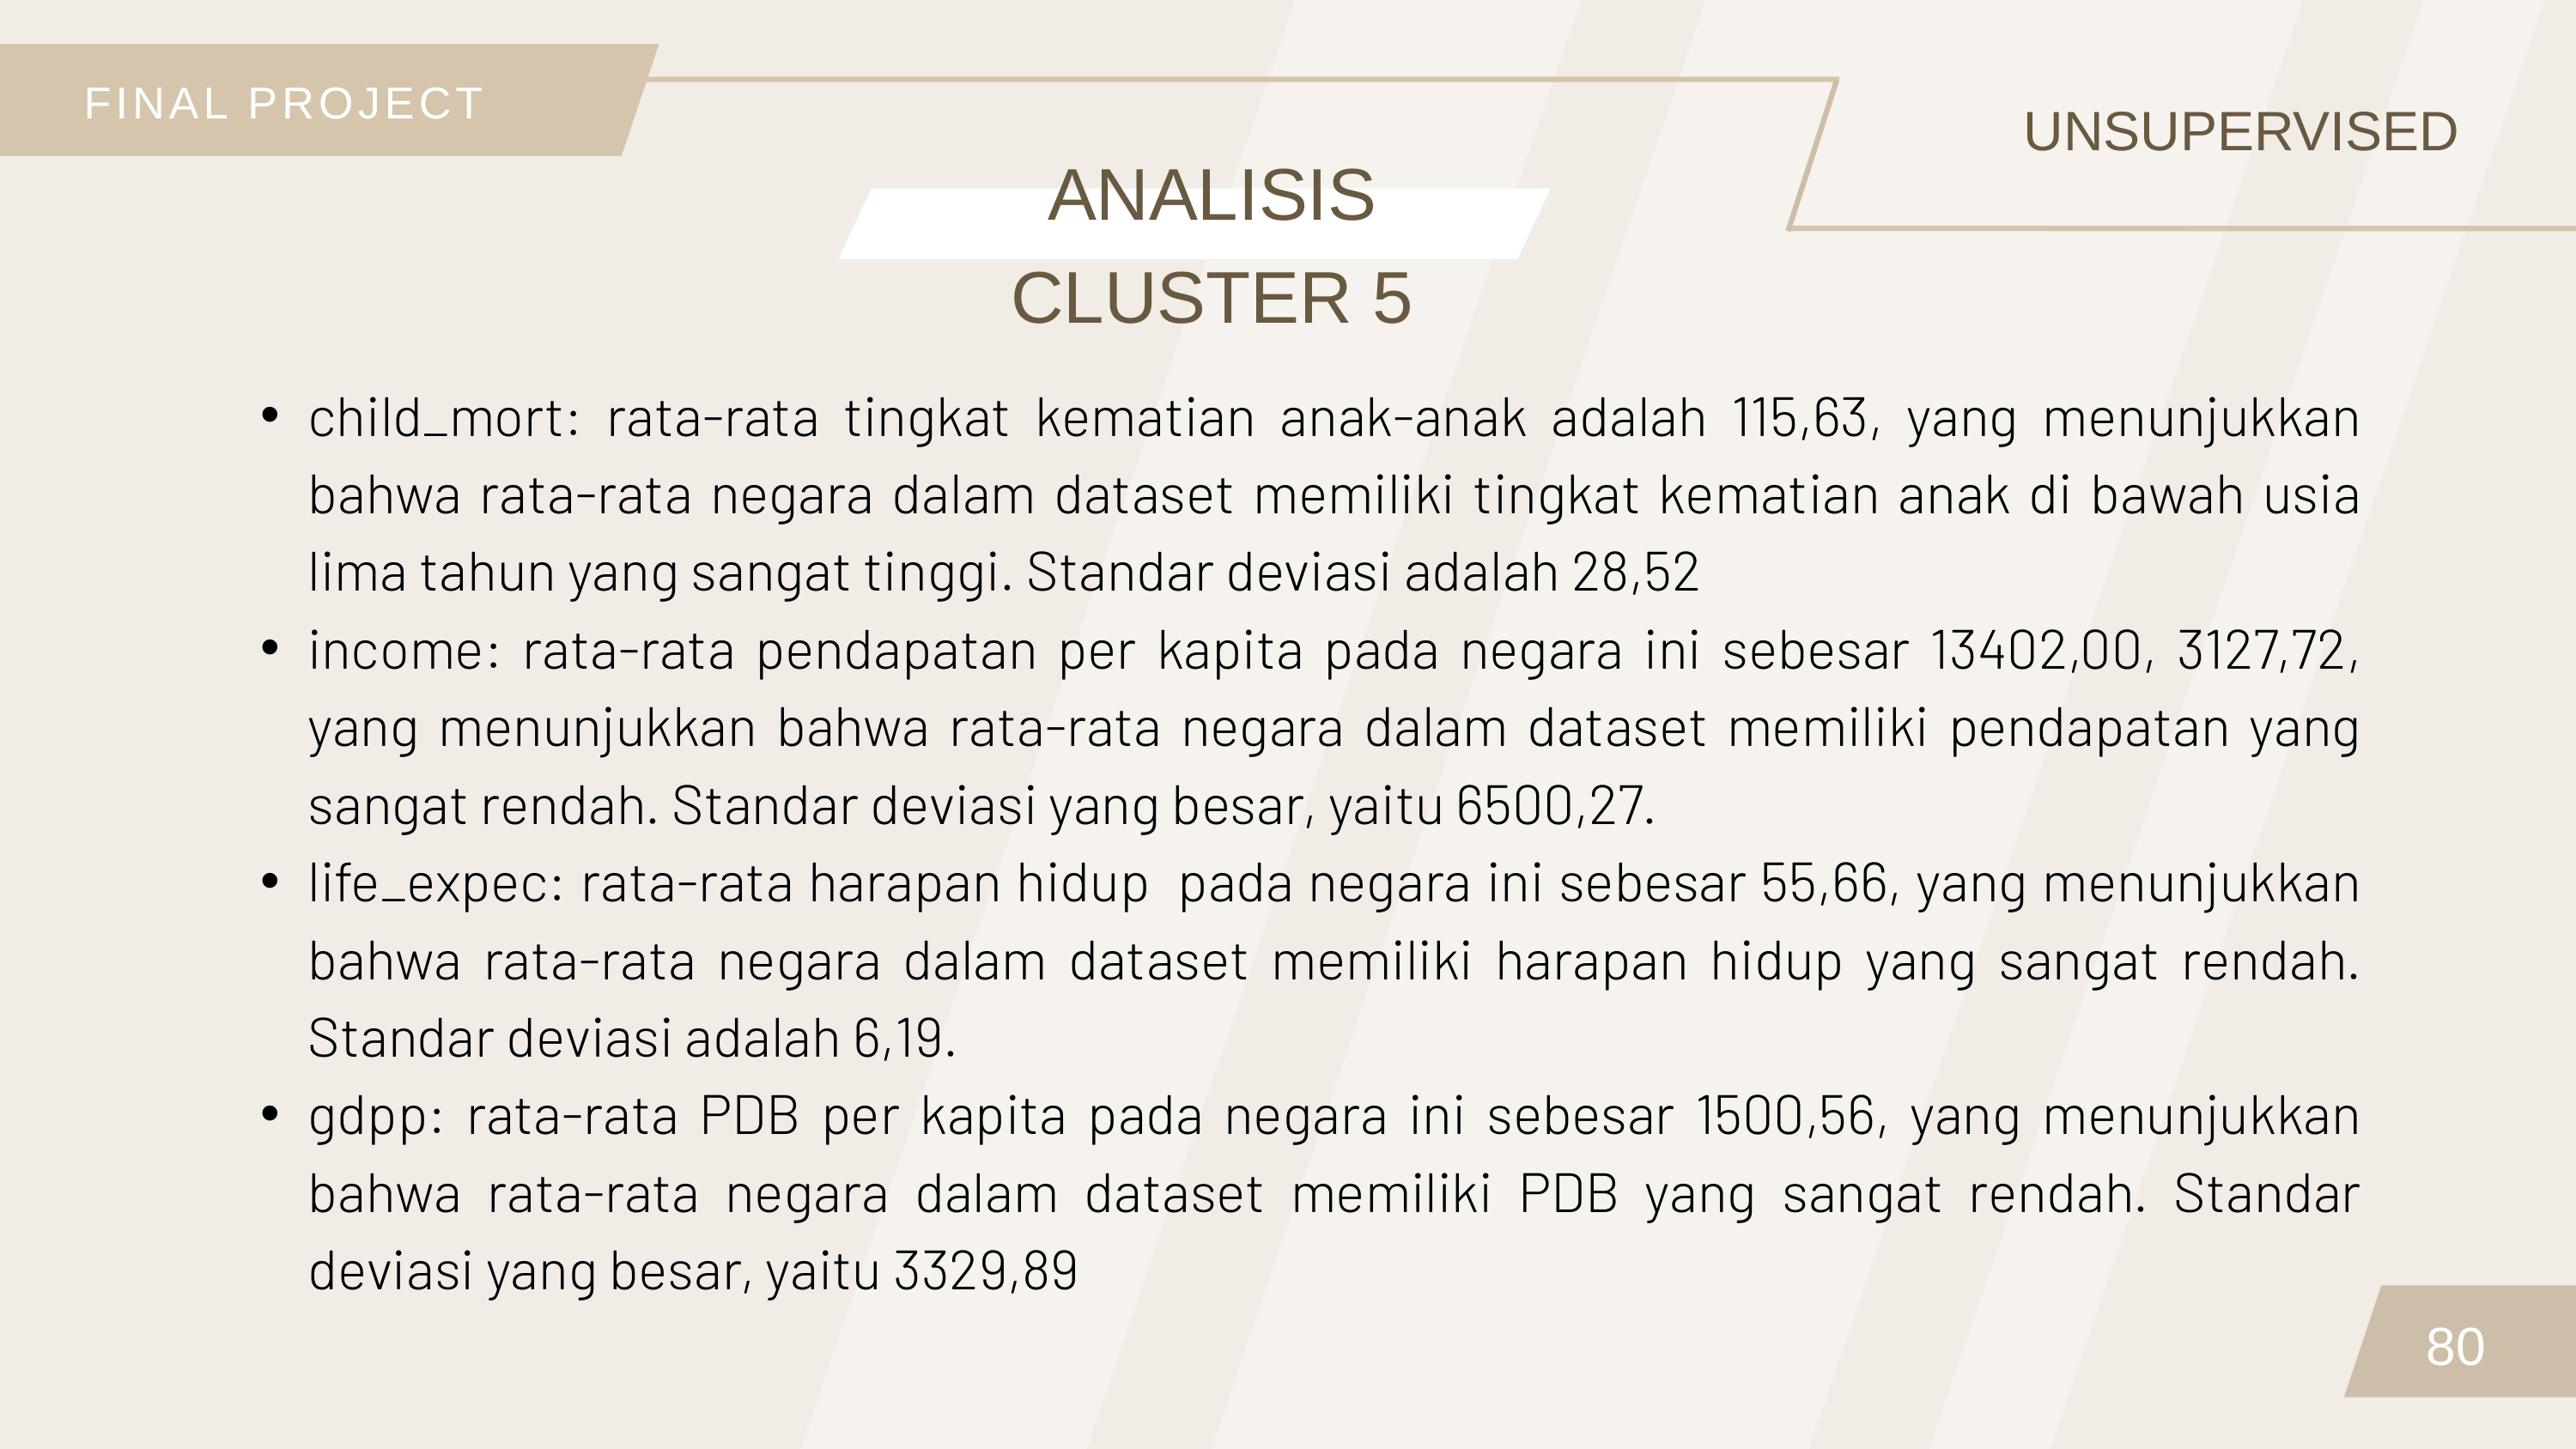

FINAL PROJECT

UNSUPERVISED
ANALISIS CLUSTER 5

child_mort: rata-rata tingkat kematian anak-anak adalah 115,63, yang menunjukkan bahwa rata-rata negara dalam dataset memiliki tingkat kematian anak di bawah usia lima tahun yang sangat tinggi. Standar deviasi adalah 28,52
income: rata-rata pendapatan per kapita pada negara ini sebesar 13402,00, 3127,72, yang menunjukkan bahwa rata-rata negara dalam dataset memiliki pendapatan yang sangat rendah. Standar deviasi yang besar, yaitu 6500,27.
life_expec: rata-rata harapan hidup  pada negara ini sebesar 55,66, yang menunjukkan bahwa rata-rata negara dalam dataset memiliki harapan hidup yang sangat rendah. Standar deviasi adalah 6,19.
gdpp: rata-rata PDB per kapita pada negara ini sebesar 1500,56, yang menunjukkan bahwa rata-rata negara dalam dataset memiliki PDB yang sangat rendah. Standar deviasi yang besar, yaitu 3329,89

80